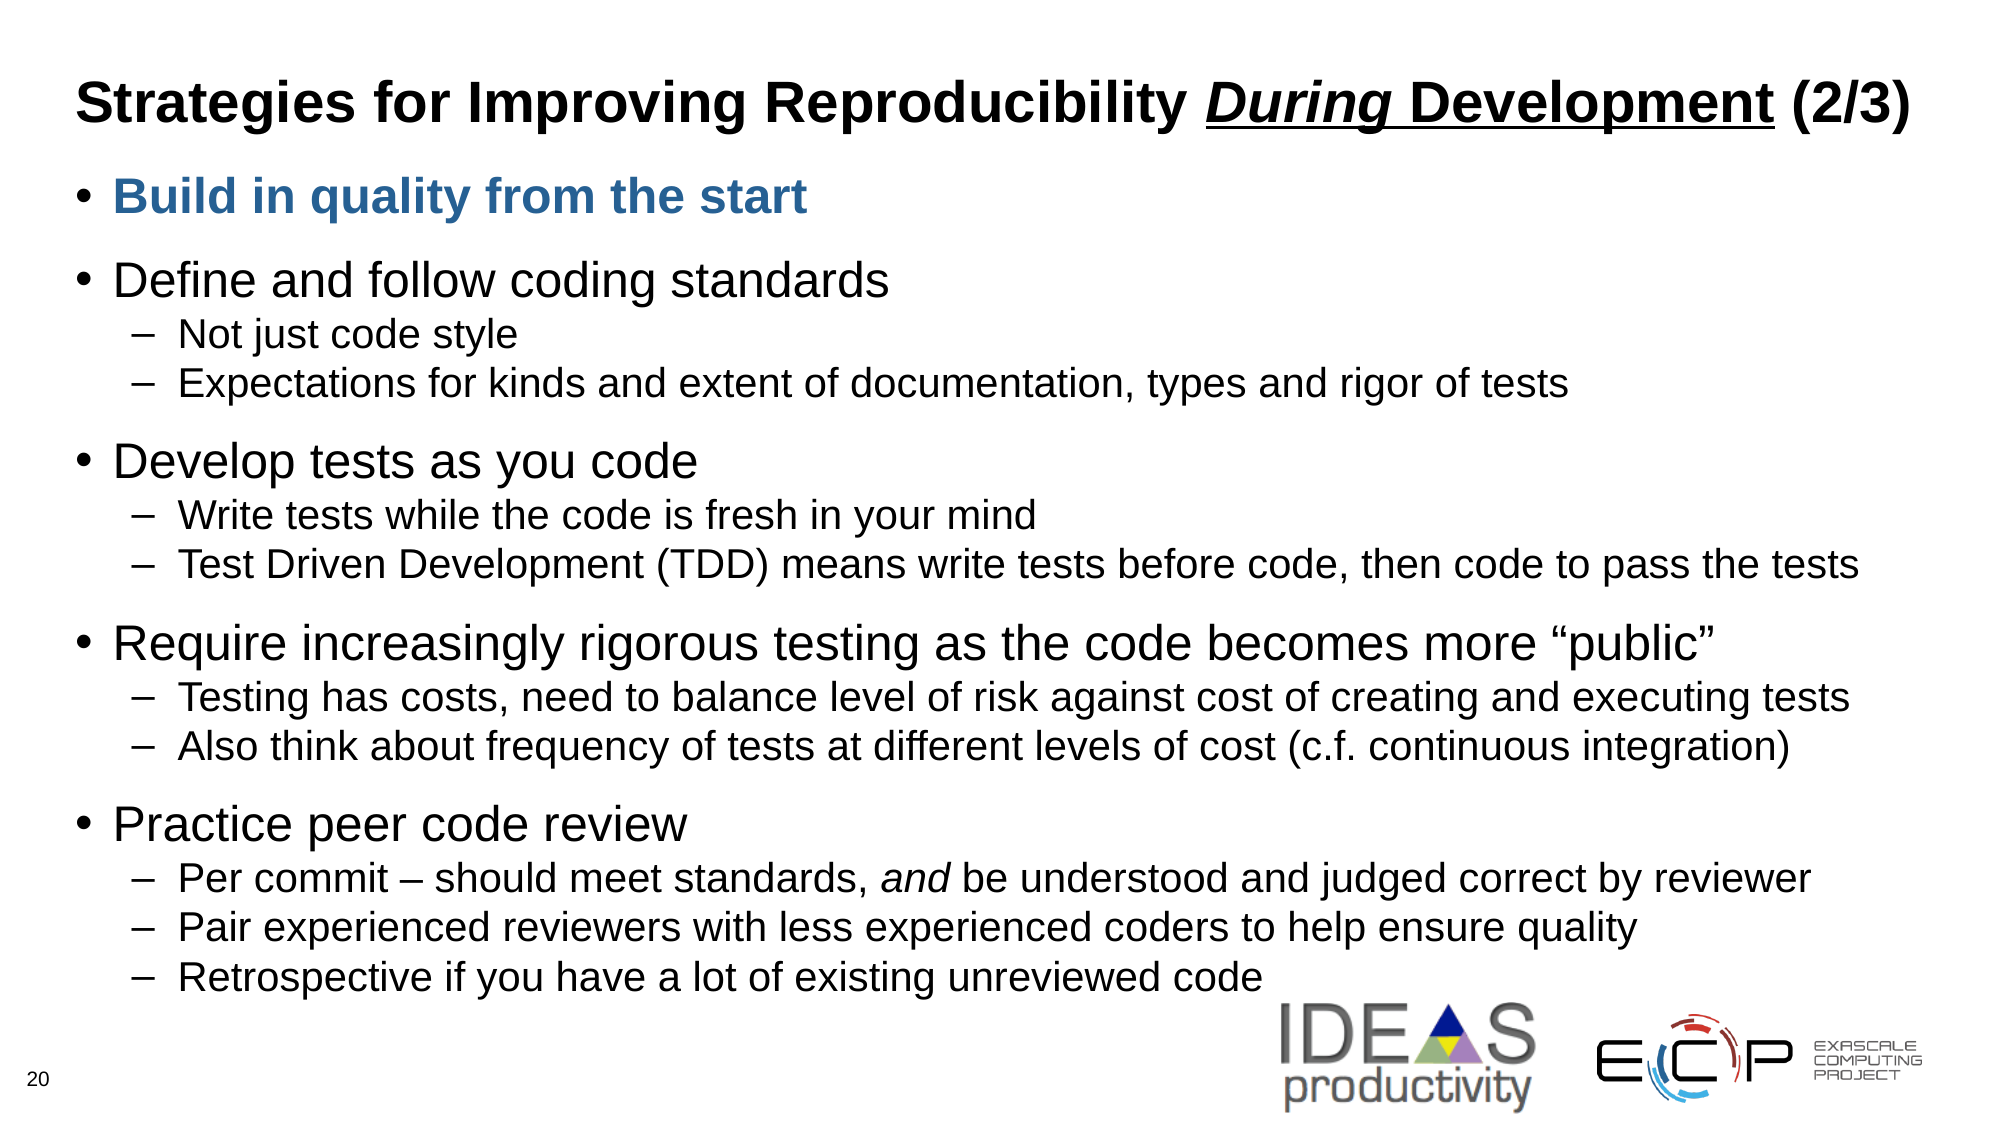

# Strategies for Improving Reproducibility During Development (2/3)
Build in quality from the start
Define and follow coding standards
Not just code style
Expectations for kinds and extent of documentation, types and rigor of tests
Develop tests as you code
Write tests while the code is fresh in your mind
Test Driven Development (TDD) means write tests before code, then code to pass the tests
Require increasingly rigorous testing as the code becomes more “public”
Testing has costs, need to balance level of risk against cost of creating and executing tests
Also think about frequency of tests at different levels of cost (c.f. continuous integration)
Practice peer code review
Per commit – should meet standards, and be understood and judged correct by reviewer
Pair experienced reviewers with less experienced coders to help ensure quality
Retrospective if you have a lot of existing unreviewed code